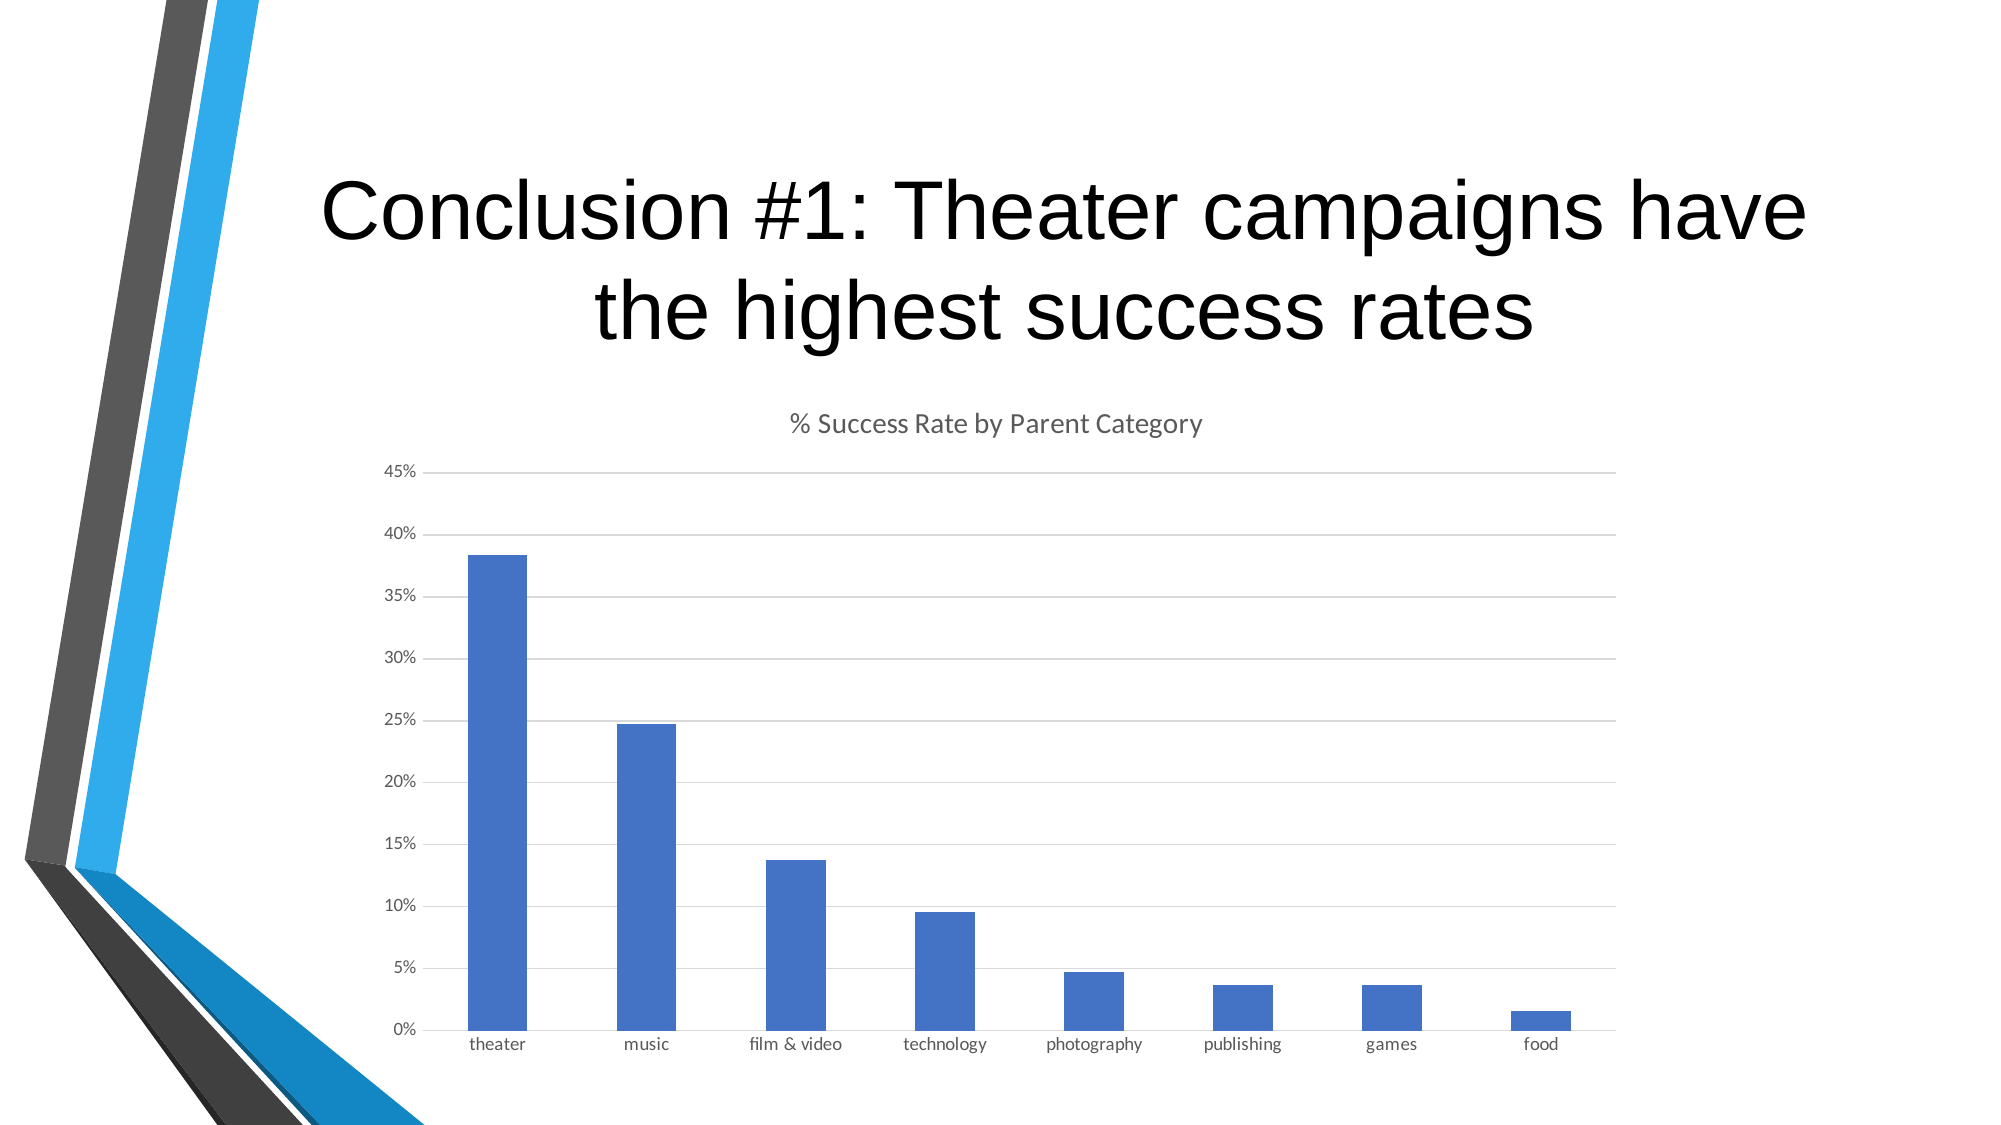

# Conclusion #1: Theater campaigns have the highest success rates

### Chart: % Success Rate by Parent Category

| Category | successful |
|---|---|
| theater | 0.3839816933638444 |
| music | 0.2471395881006865 |
| film & video | 0.13729977116704806 |
| technology | 0.09565217391304348 |
| photography | 0.0471395881006865 |
| publishing | 0.036613272311212815 |
| games | 0.036613272311212815 |
| food | 0.015560640732265447 |